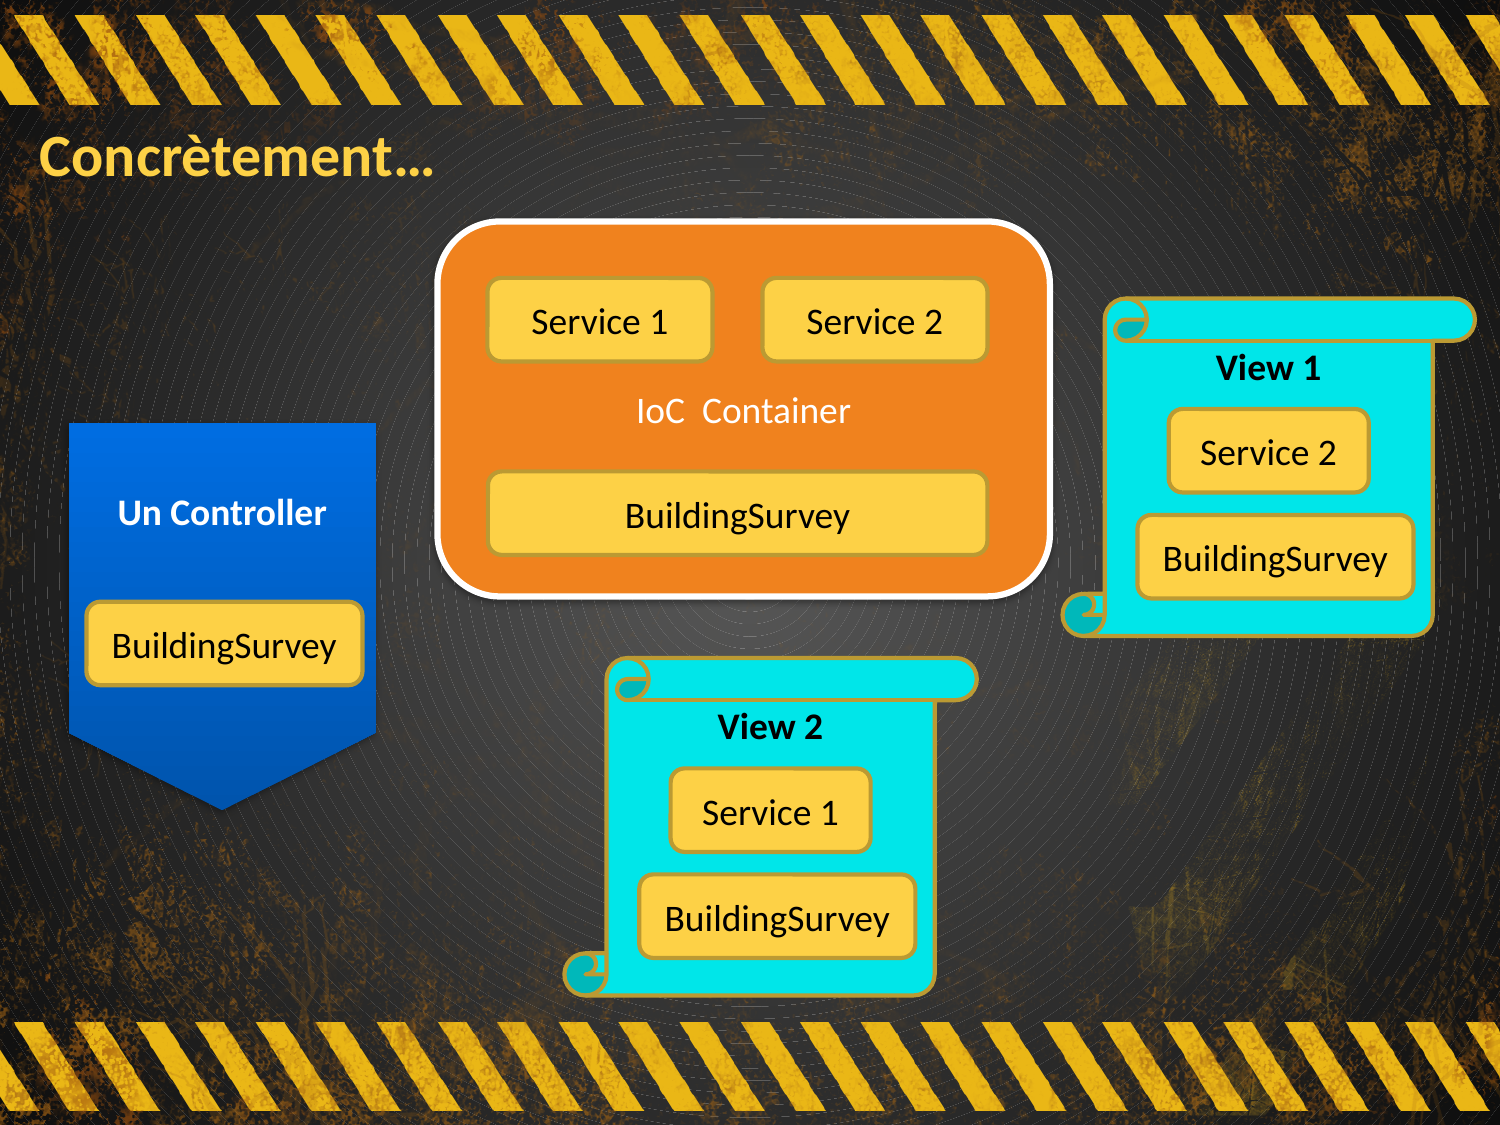

# Concrètement…
IoC  Container
Service 1
Service 2
View 1

Service 2
Un Controller

BuildingSurvey
BuildingSurvey
BuildingSurvey
View 2

Service 1
BuildingSurvey